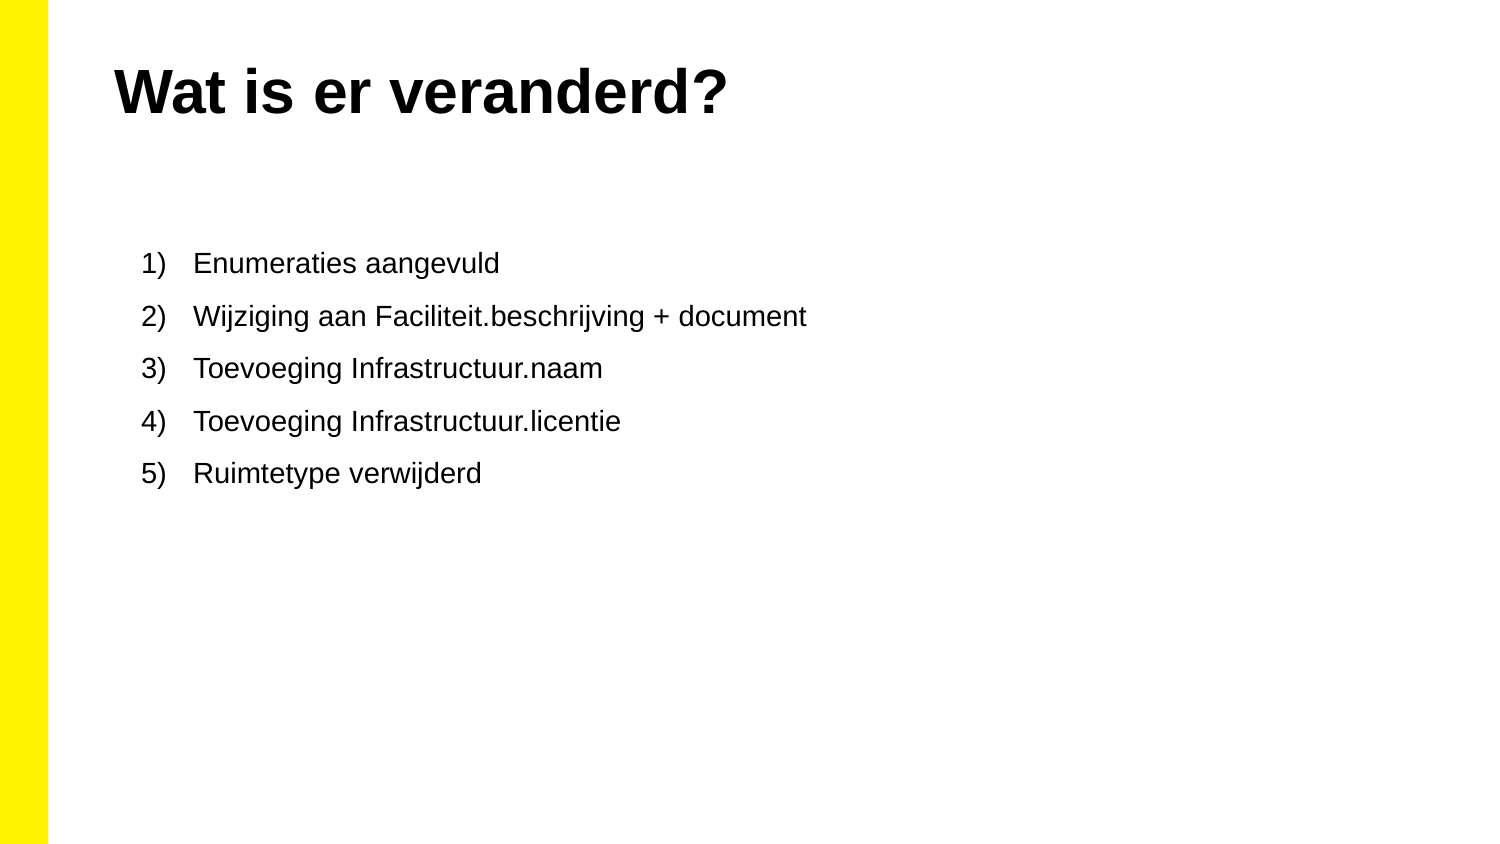

Wat is er veranderd?
Enumeraties aangevuld
Wijziging aan Faciliteit.beschrijving + document
Toevoeging Infrastructuur.naam
Toevoeging Infrastructuur.licentie
Ruimtetype verwijderd